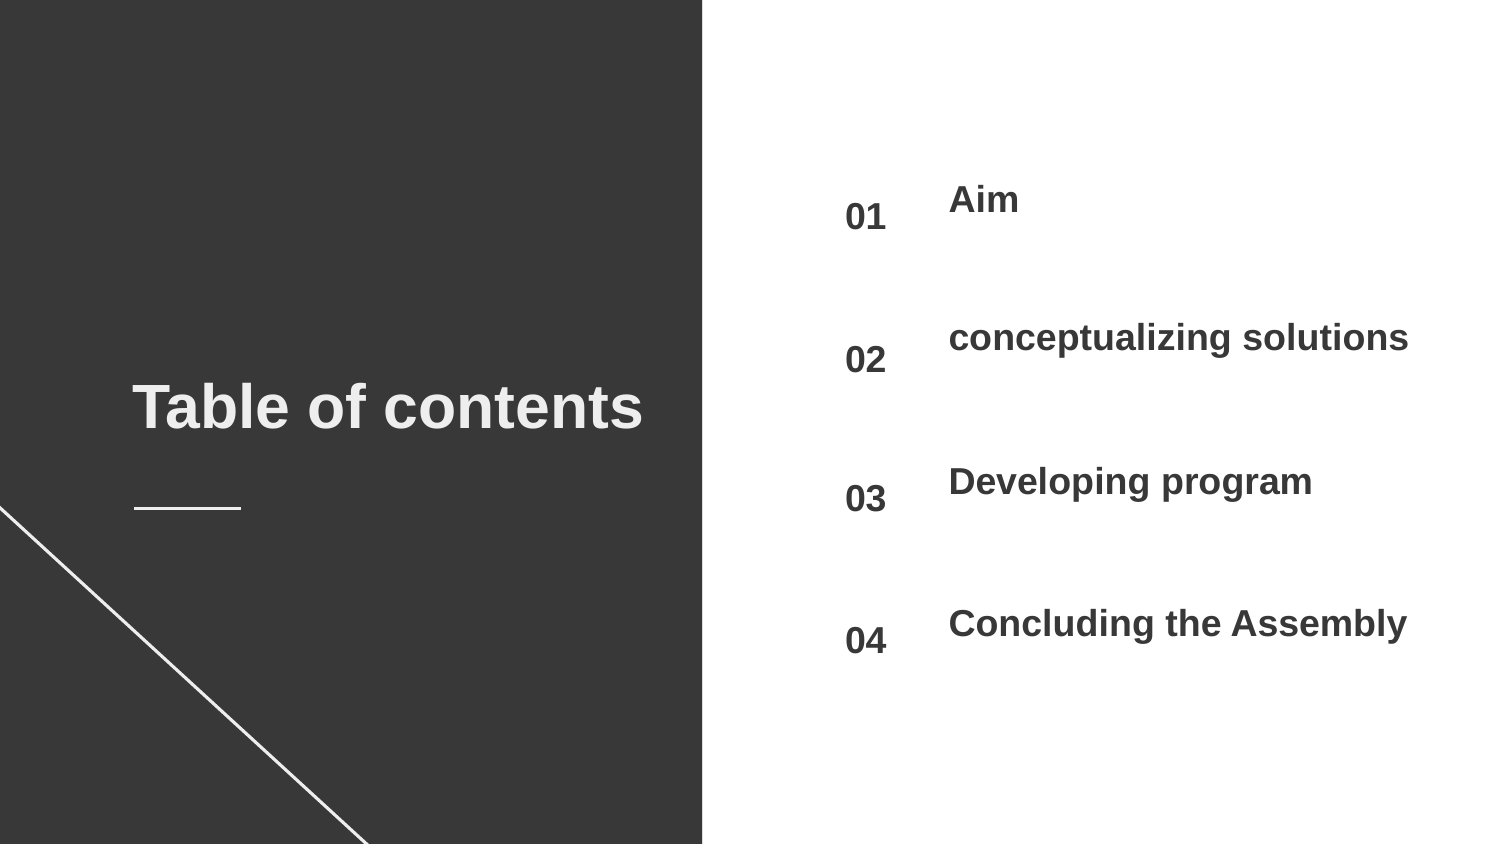

Aim
01
# conceptualizing solutions
02
Table of contents
Developing program
03
Concluding the Assembly
04